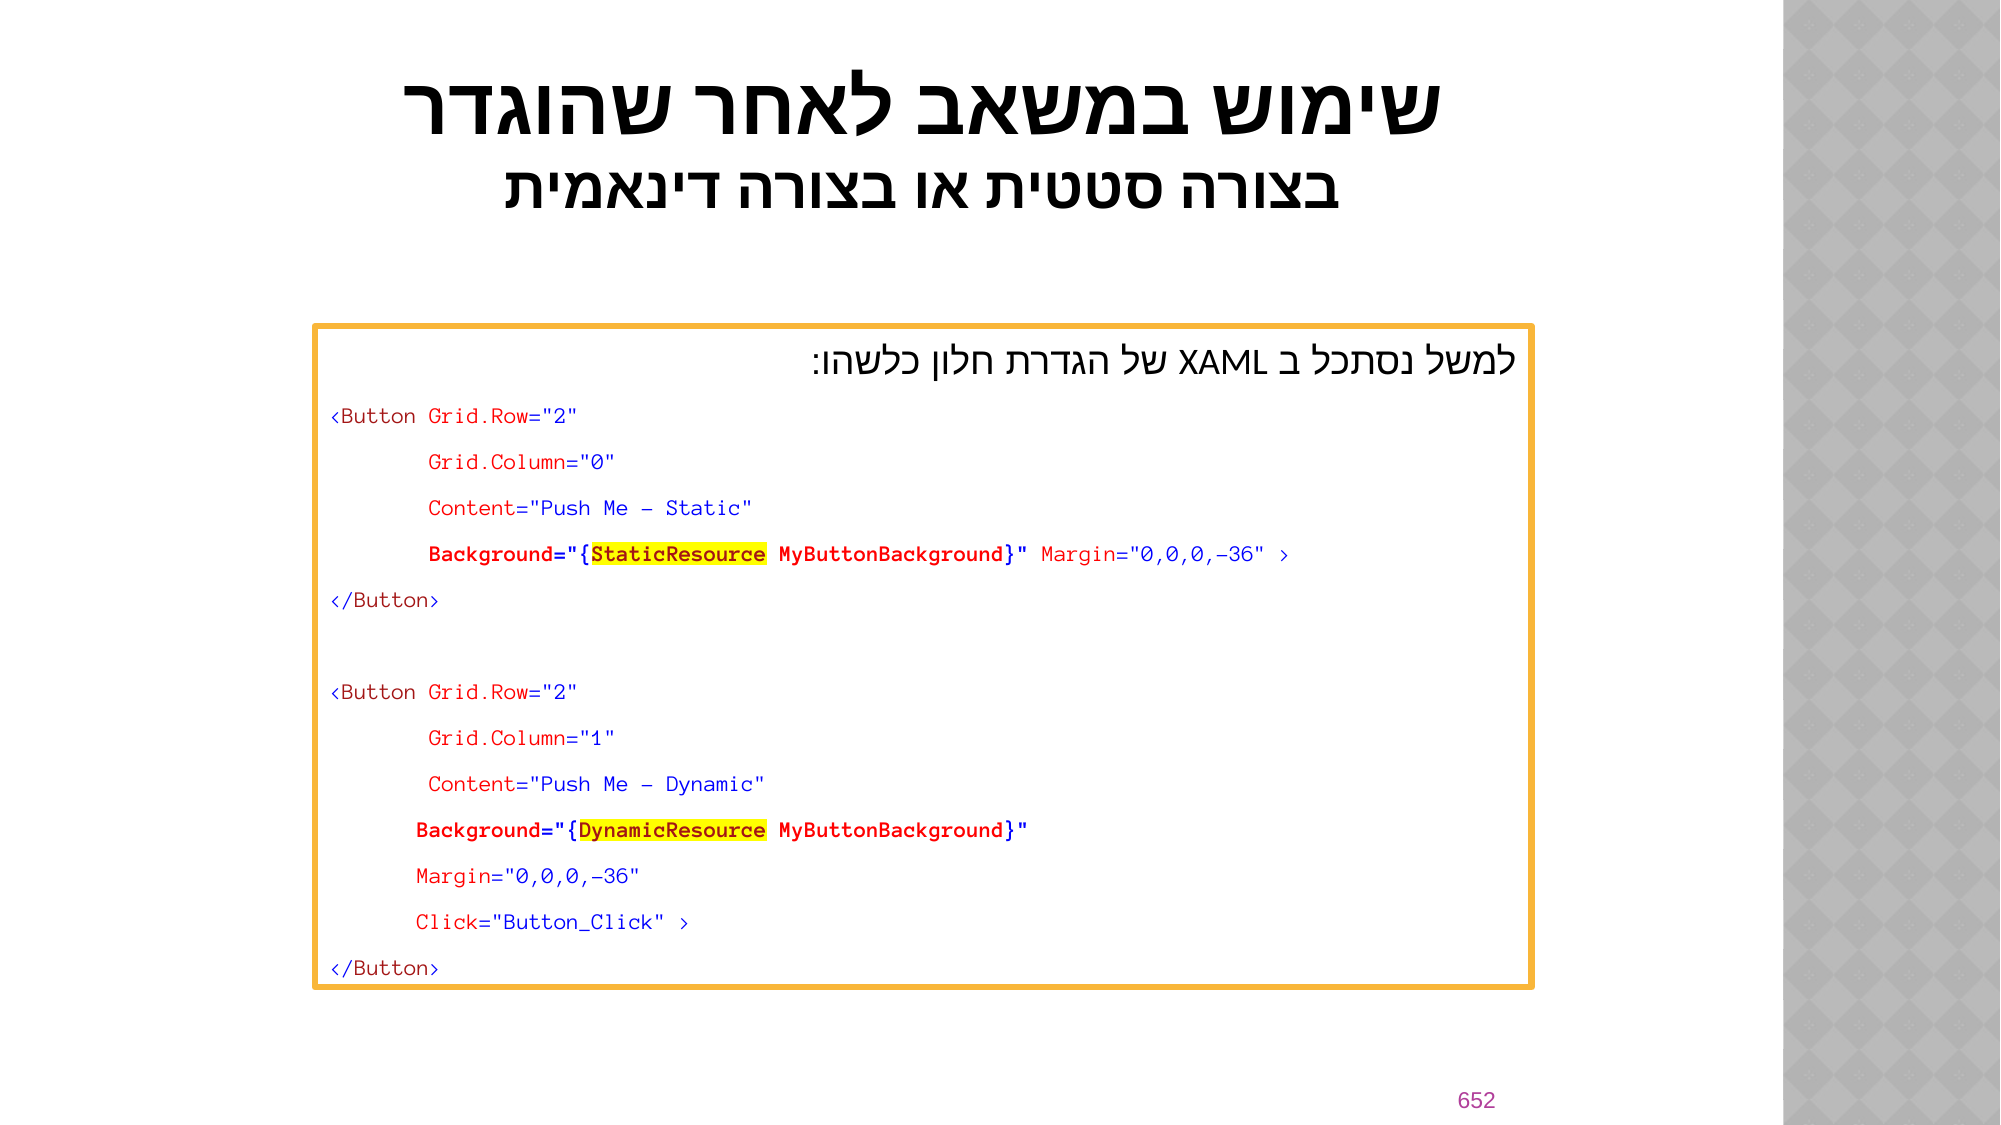

# שימוש במשאב לאחר שהוגדר בצורה סטטית או בצורה דינאמית
למשל נסתכל ב XAML של הגדרת חלון כלשהו:
<Button Grid.Row="2"
        Grid.Column="0"
        Content="Push Me - Static"
        Background="{StaticResource MyButtonBackground}" Margin="0,0,0,-36" >
</Button>

<Button Grid.Row="2"
        Grid.Column="1"
        Content="Push Me - Dynamic"
 Background="{DynamicResource MyButtonBackground}"
 Margin="0,0,0,-36"
 Click="Button_Click" >
</Button>
652